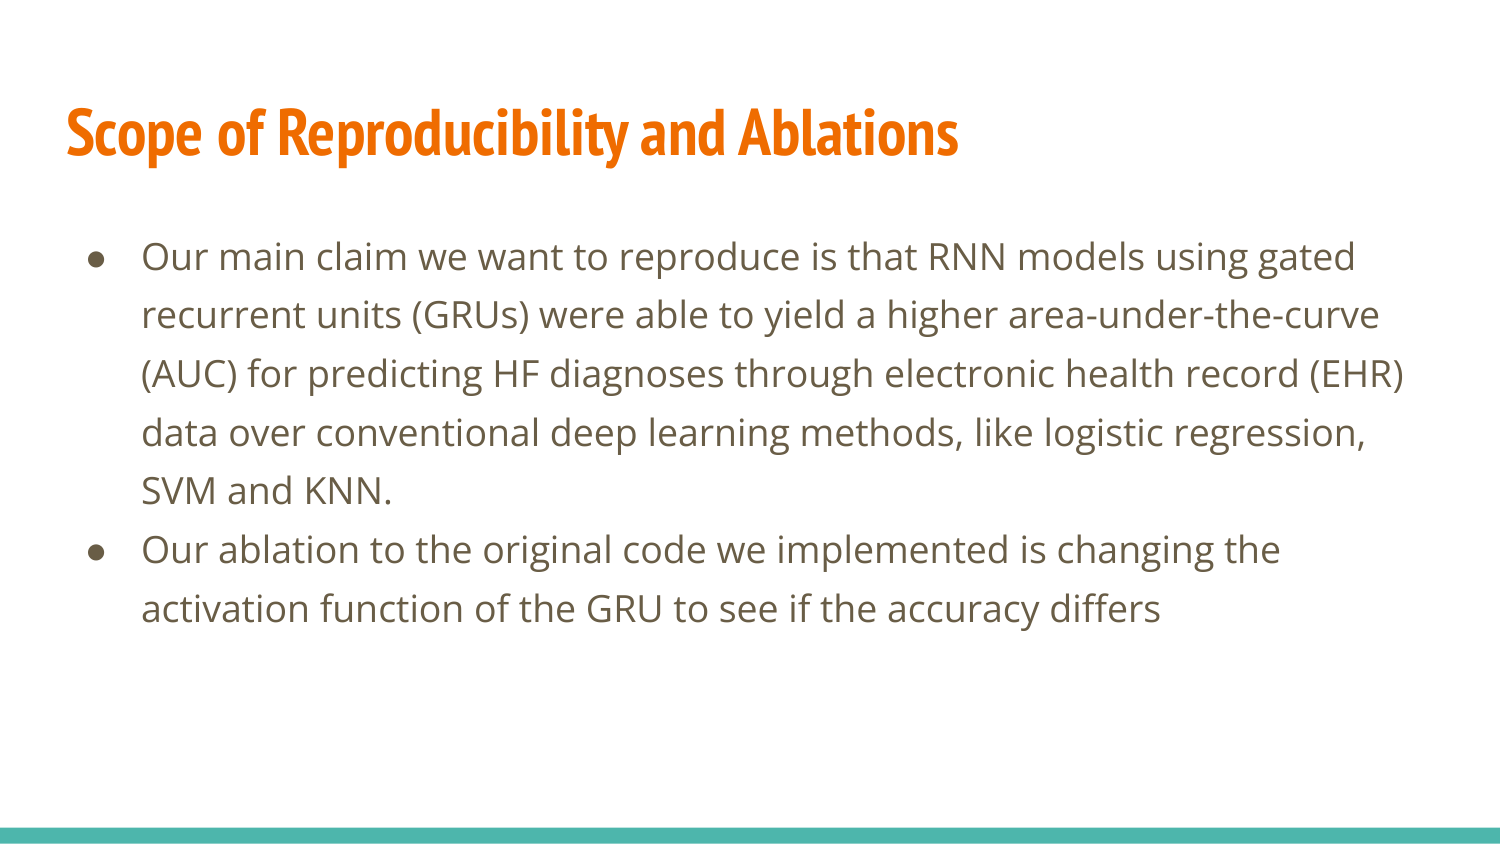

# Scope of Reproducibility and Ablations
Our main claim we want to reproduce is that RNN models using gated recurrent units (GRUs) were able to yield a higher area-under-the-curve (AUC) for predicting HF diagnoses through electronic health record (EHR) data over conventional deep learning methods, like logistic regression, SVM and KNN.
Our ablation to the original code we implemented is changing the activation function of the GRU to see if the accuracy differs